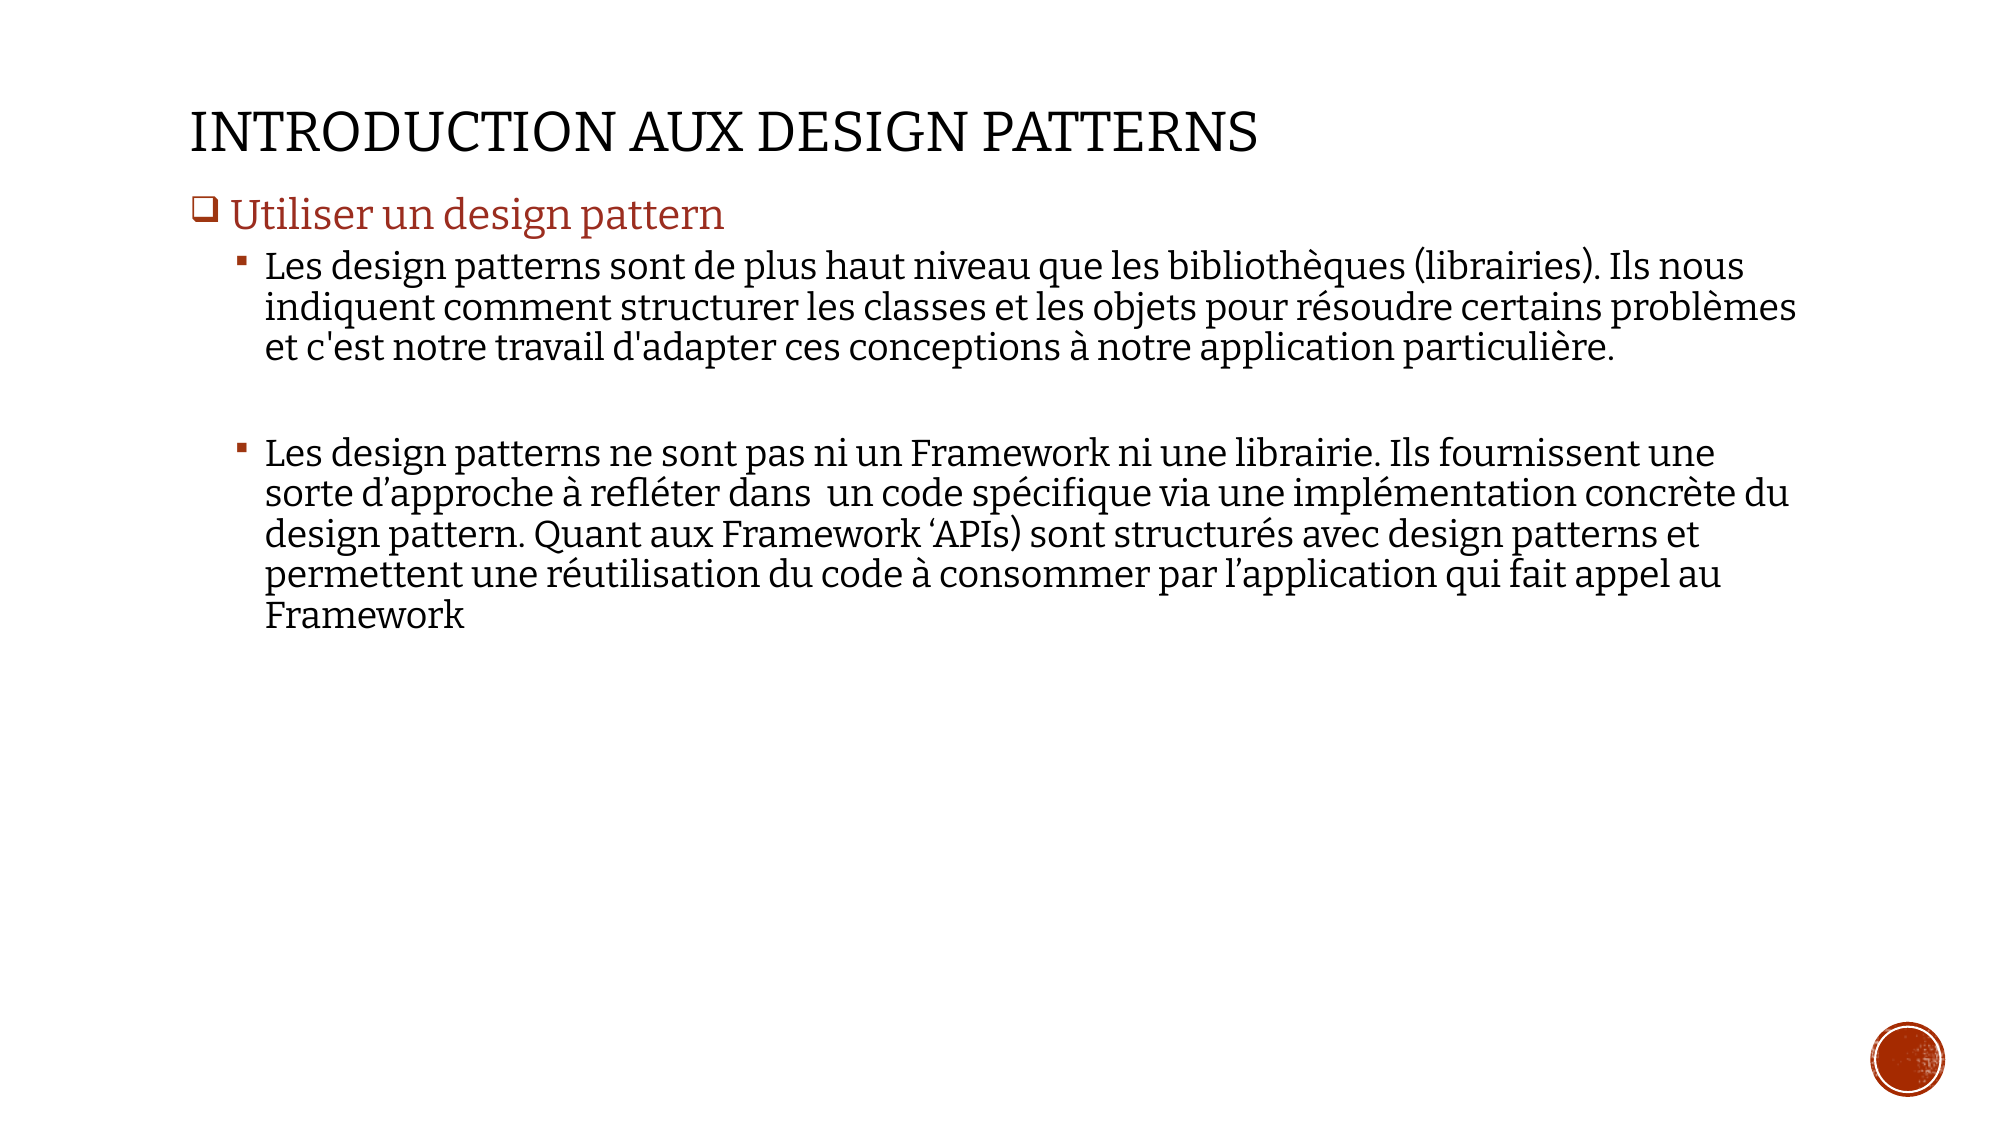

# Introduction aux Design Patterns
 Utiliser un design pattern
Les design patterns sont de plus haut niveau que les bibliothèques (librairies). Ils nous indiquent comment structurer les classes et les objets pour résoudre certains problèmes et c'est notre travail d'adapter ces conceptions à notre application particulière.

Les design patterns ne sont pas ni un Framework ni une librairie. Ils fournissent une sorte d’approche à refléter dans  un code spécifique via une implémentation concrète du design pattern. Quant aux Framework ‘APIs) sont structurés avec design patterns et permettent une réutilisation du code à consommer par l’application qui fait appel au Framework